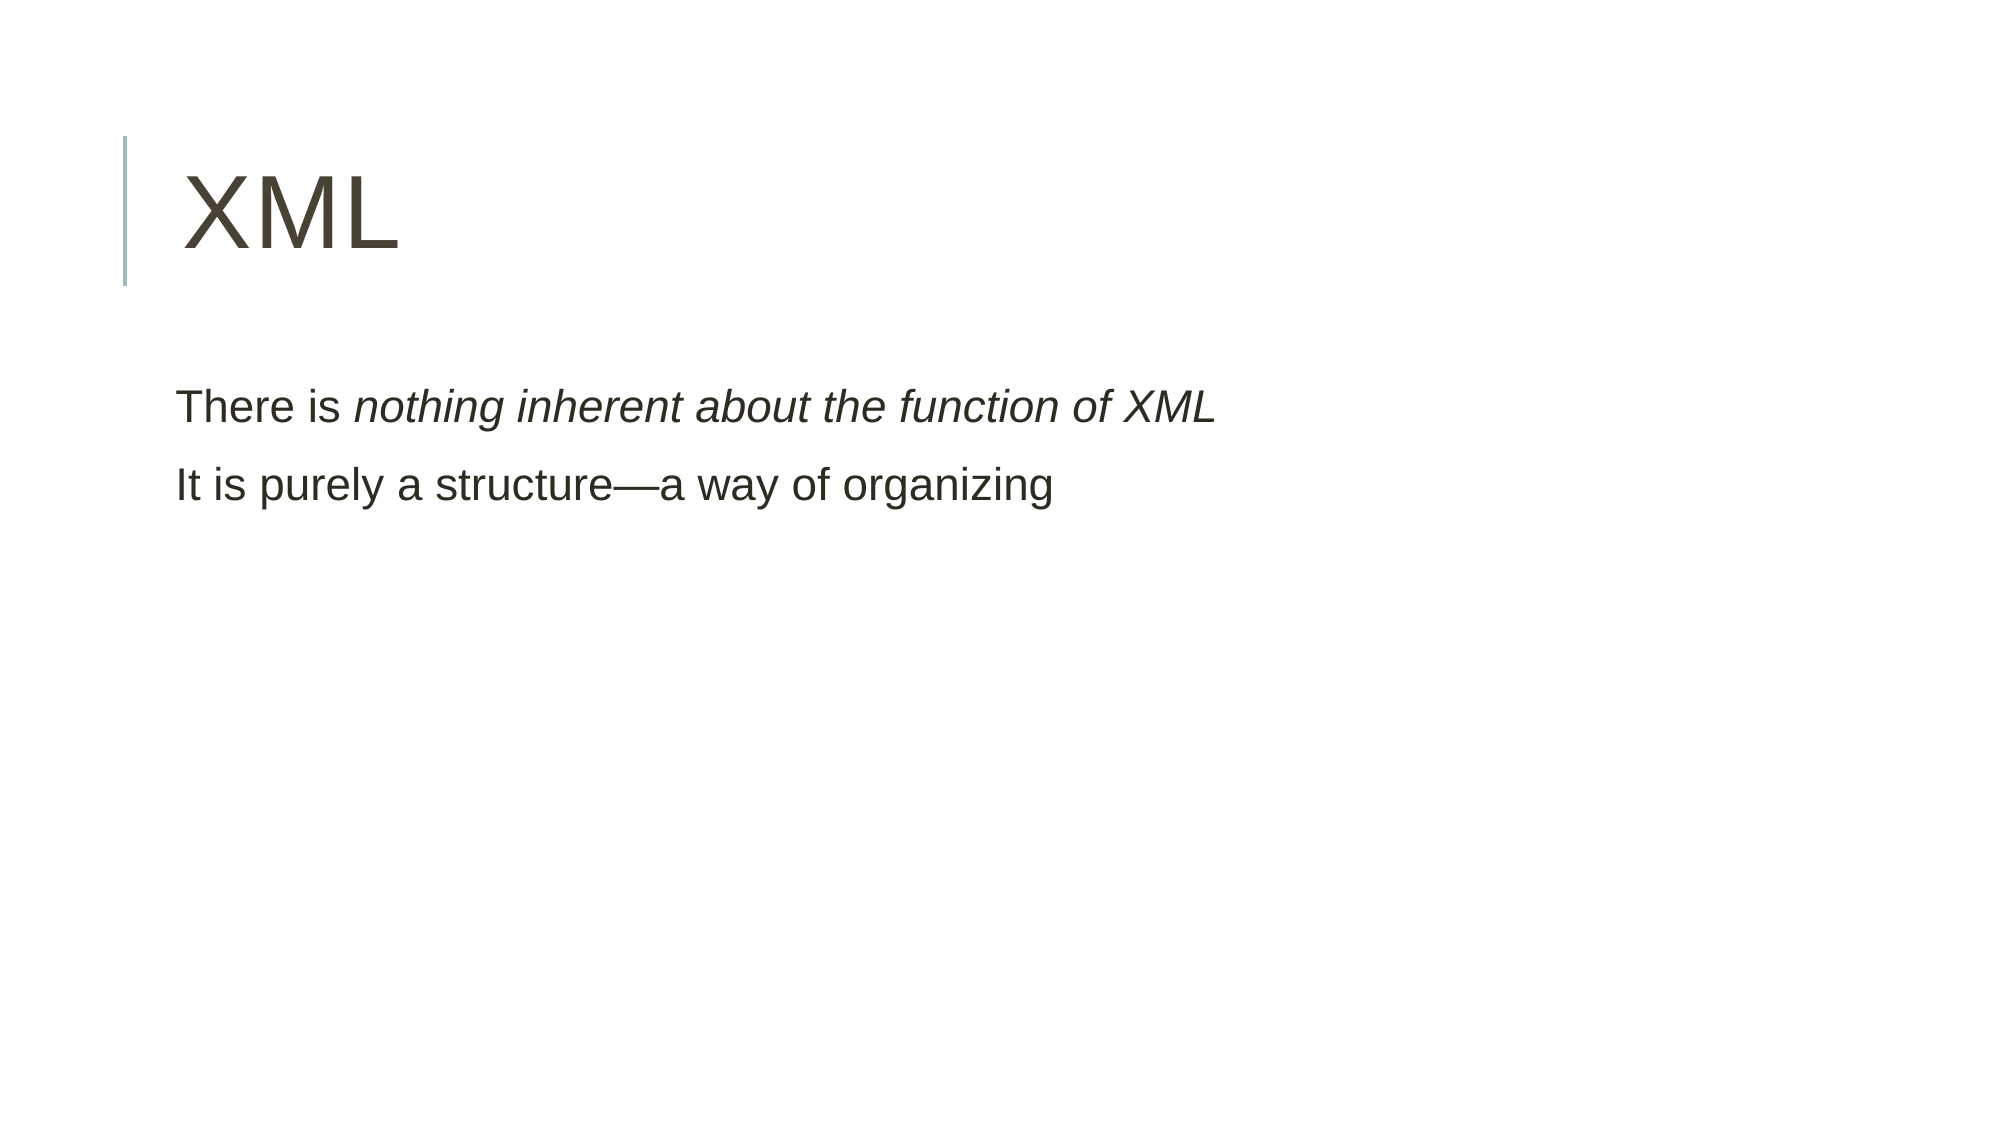

# XML
There is nothing inherent about the function of XML
It is purely a structure—a way of organizing